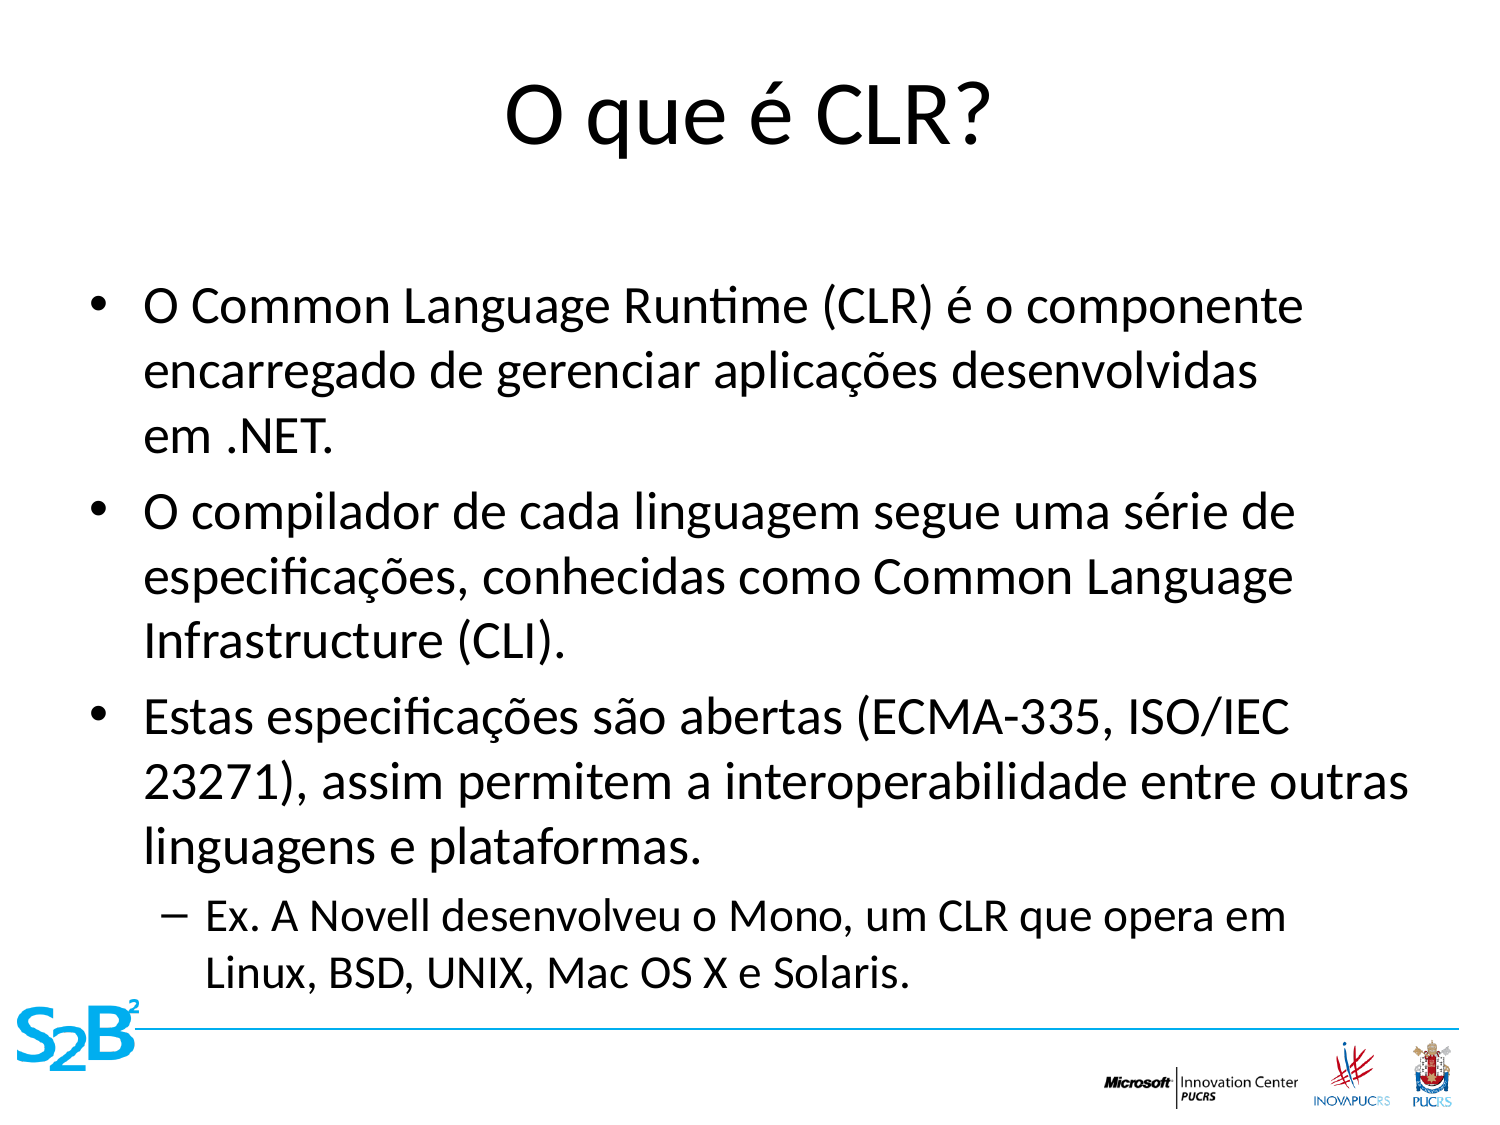

# O que é CLR?
O Common Language Runtime (CLR) é o componente encarregado de gerenciar aplicações desenvolvidas em .NET.
O compilador de cada linguagem segue uma série de especificações, conhecidas como Common Language Infrastructure (CLI).
Estas especificações são abertas (ECMA-335, ISO/IEC 23271), assim permitem a interoperabilidade entre outras linguagens e plataformas.
Ex. A Novell desenvolveu o Mono, um CLR que opera em Linux, BSD, UNIX, Mac OS X e Solaris.